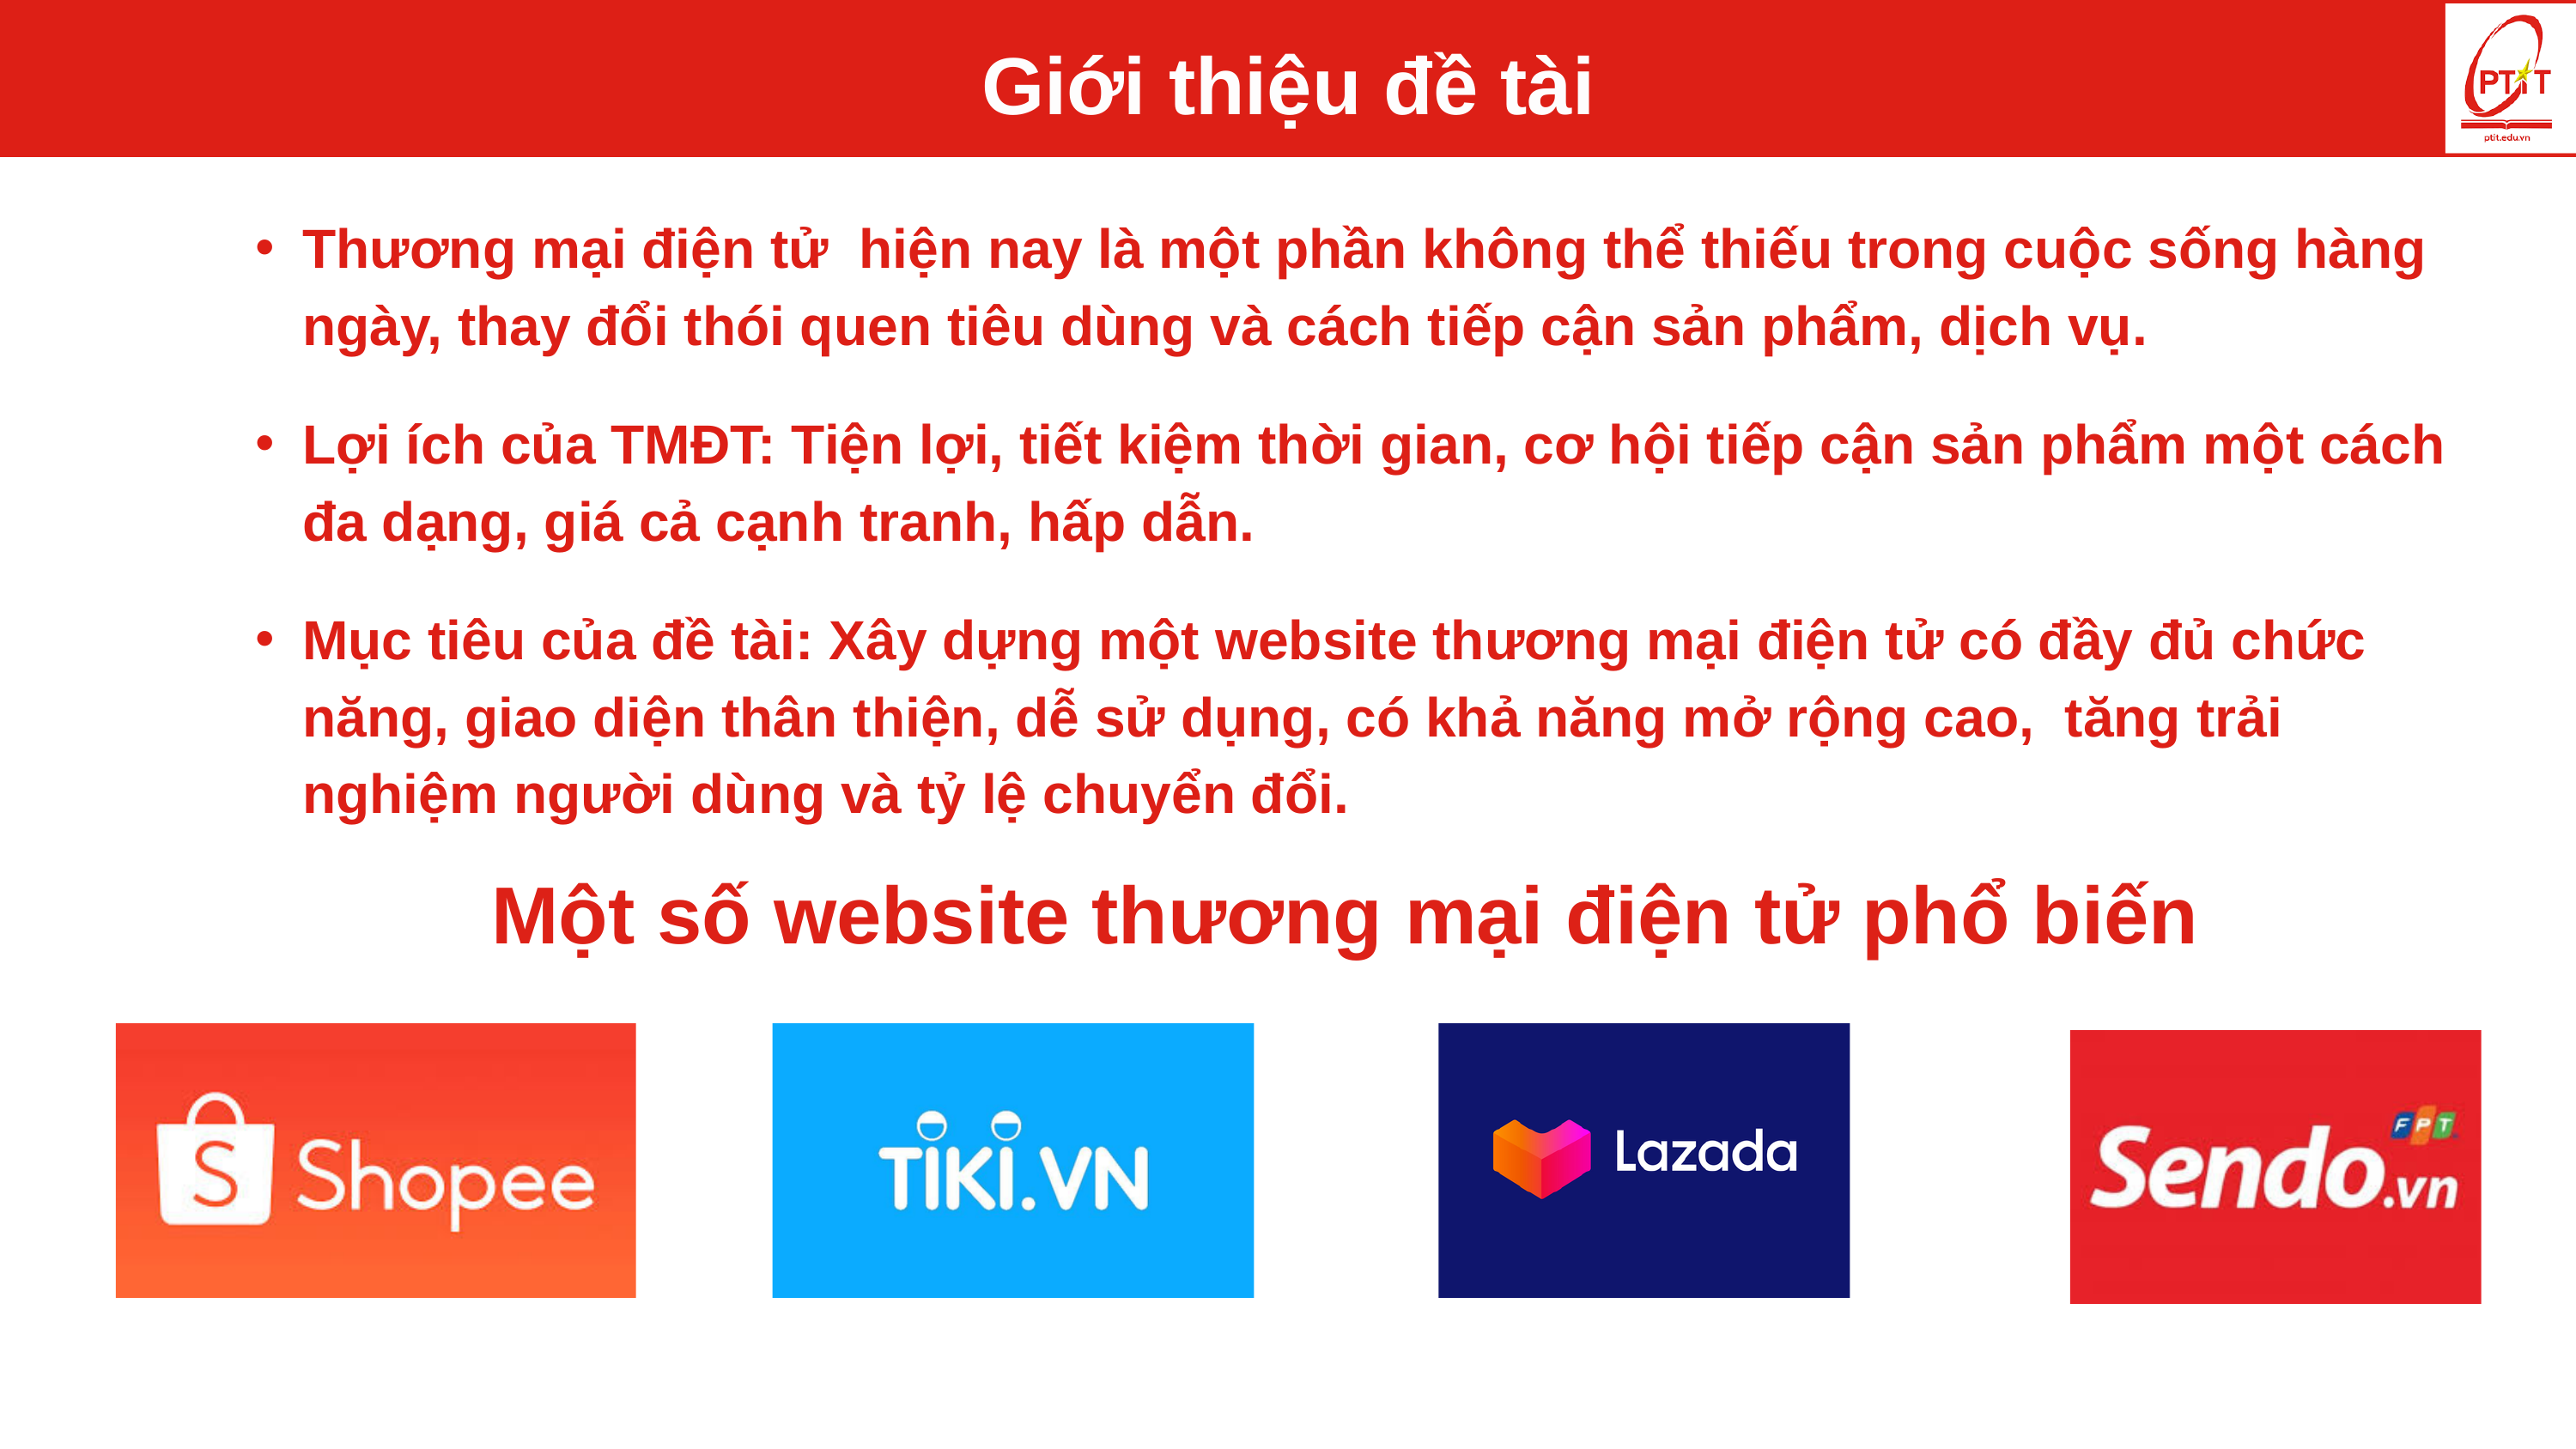

Giới thiệu đề tài
Thương mại điện tử  hiện nay là một phần không thể thiếu trong cuộc sống hàng ngày, thay đổi thói quen tiêu dùng và cách tiếp cận sản phẩm, dịch vụ.
Lợi ích của TMĐT: Tiện lợi, tiết kiệm thời gian, cơ hội tiếp cận sản phẩm một cách đa dạng, giá cả cạnh tranh, hấp dẫn.
Mục tiêu của đề tài: Xây dựng một website thương mại điện tử có đầy đủ chức năng, giao diện thân thiện, dễ sử dụng, có khả năng mở rộng cao,  tăng trải nghiệm người dùng và tỷ lệ chuyển đổi.
Một số website thương mại điện tử phổ biến